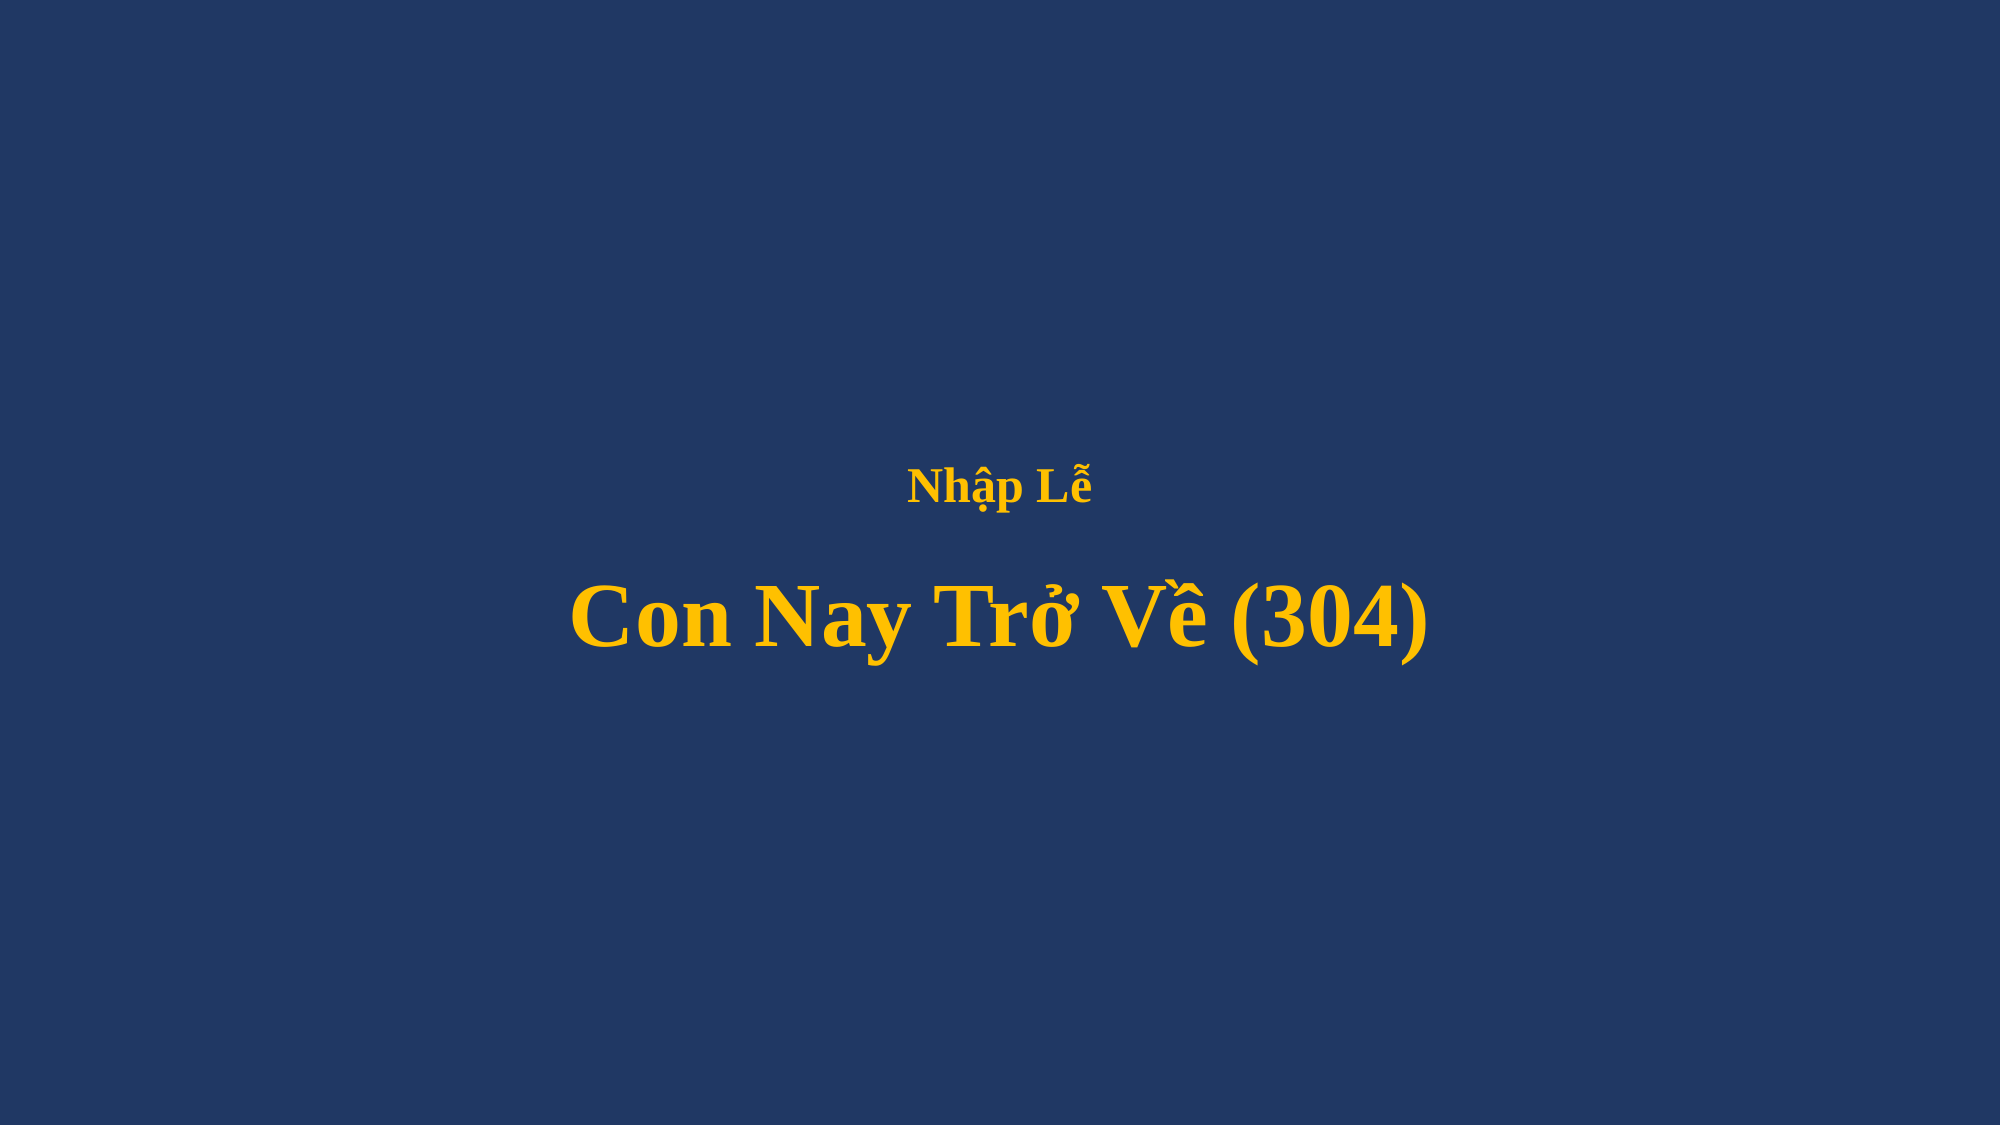

# Nhập Lễ Con Nay Trở Về (304)